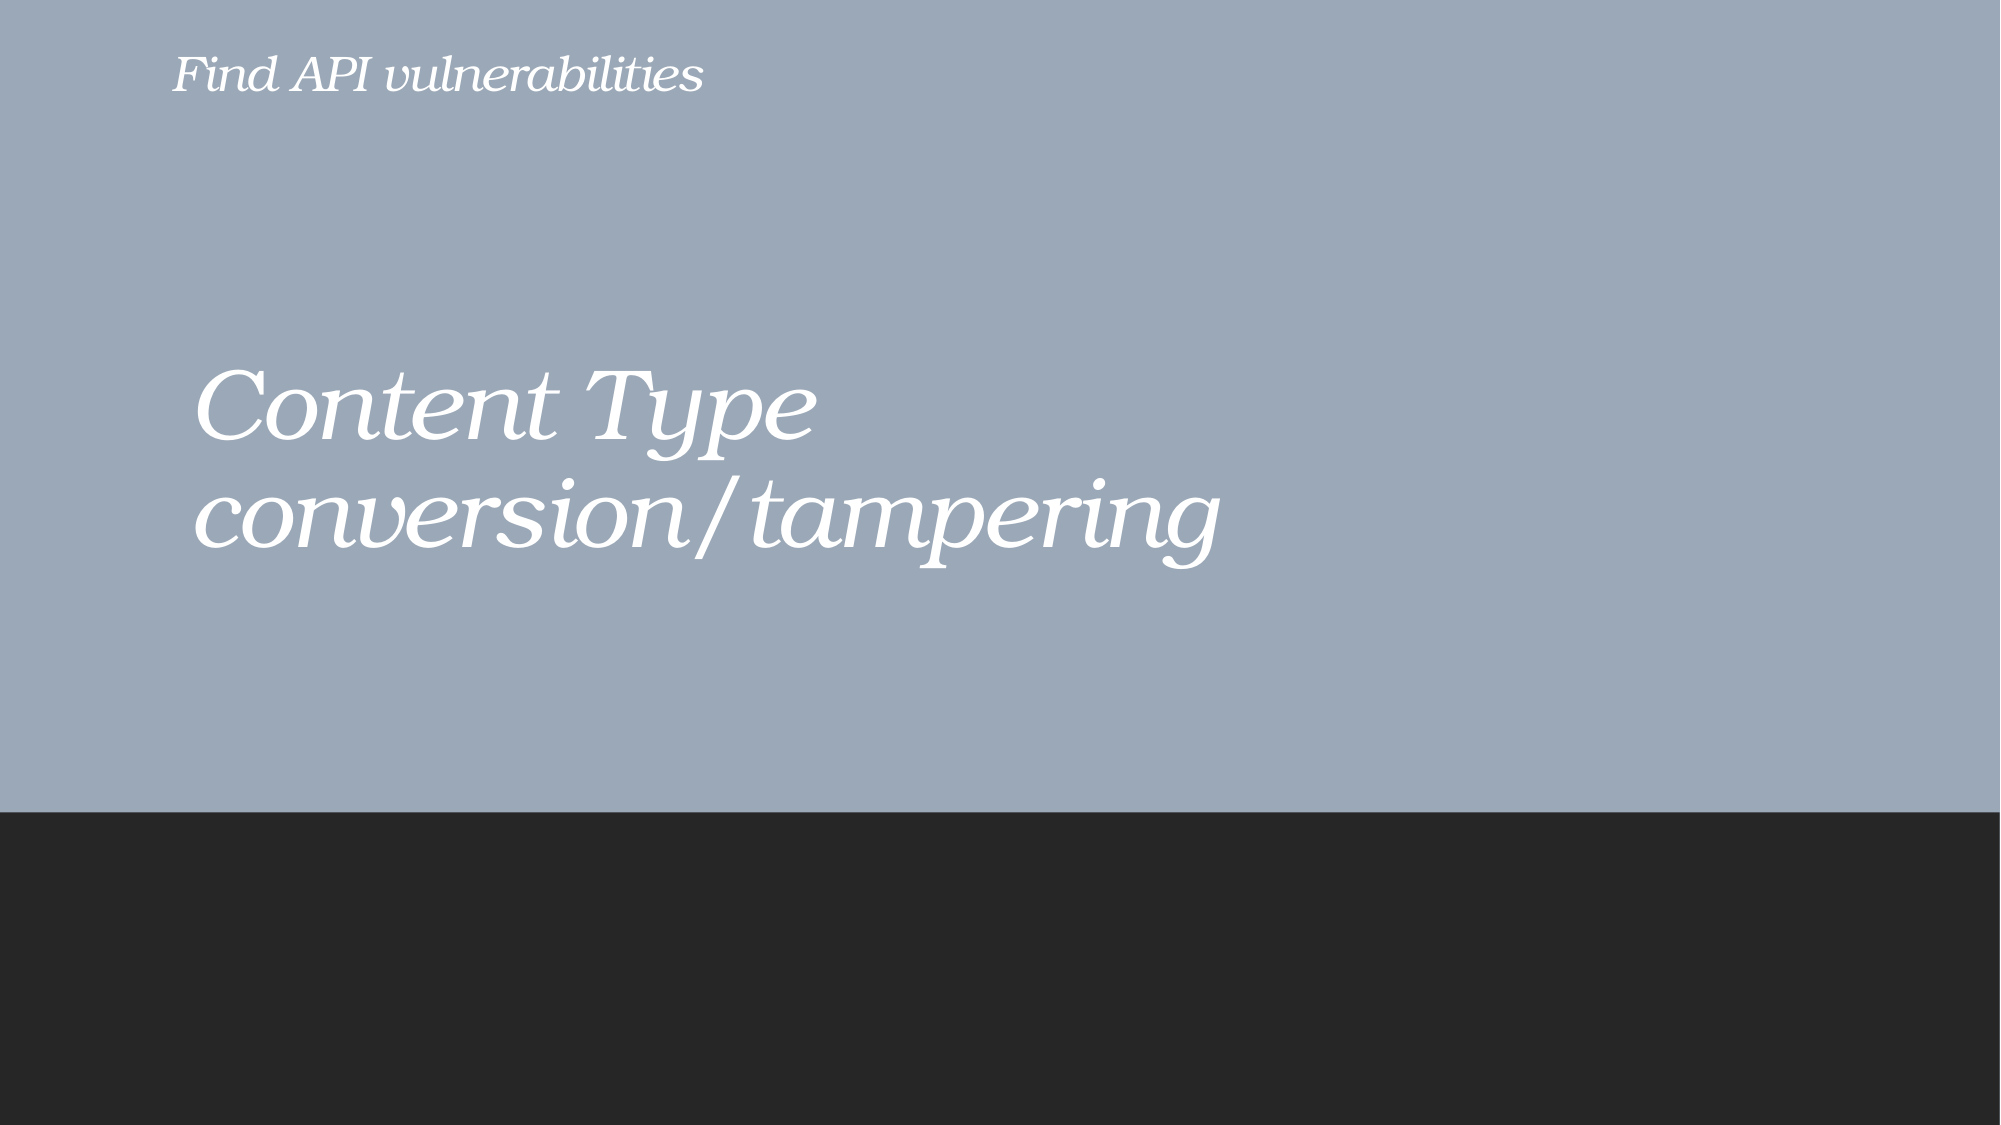

# Find API vulnerabilities
Content Type conversion/tampering